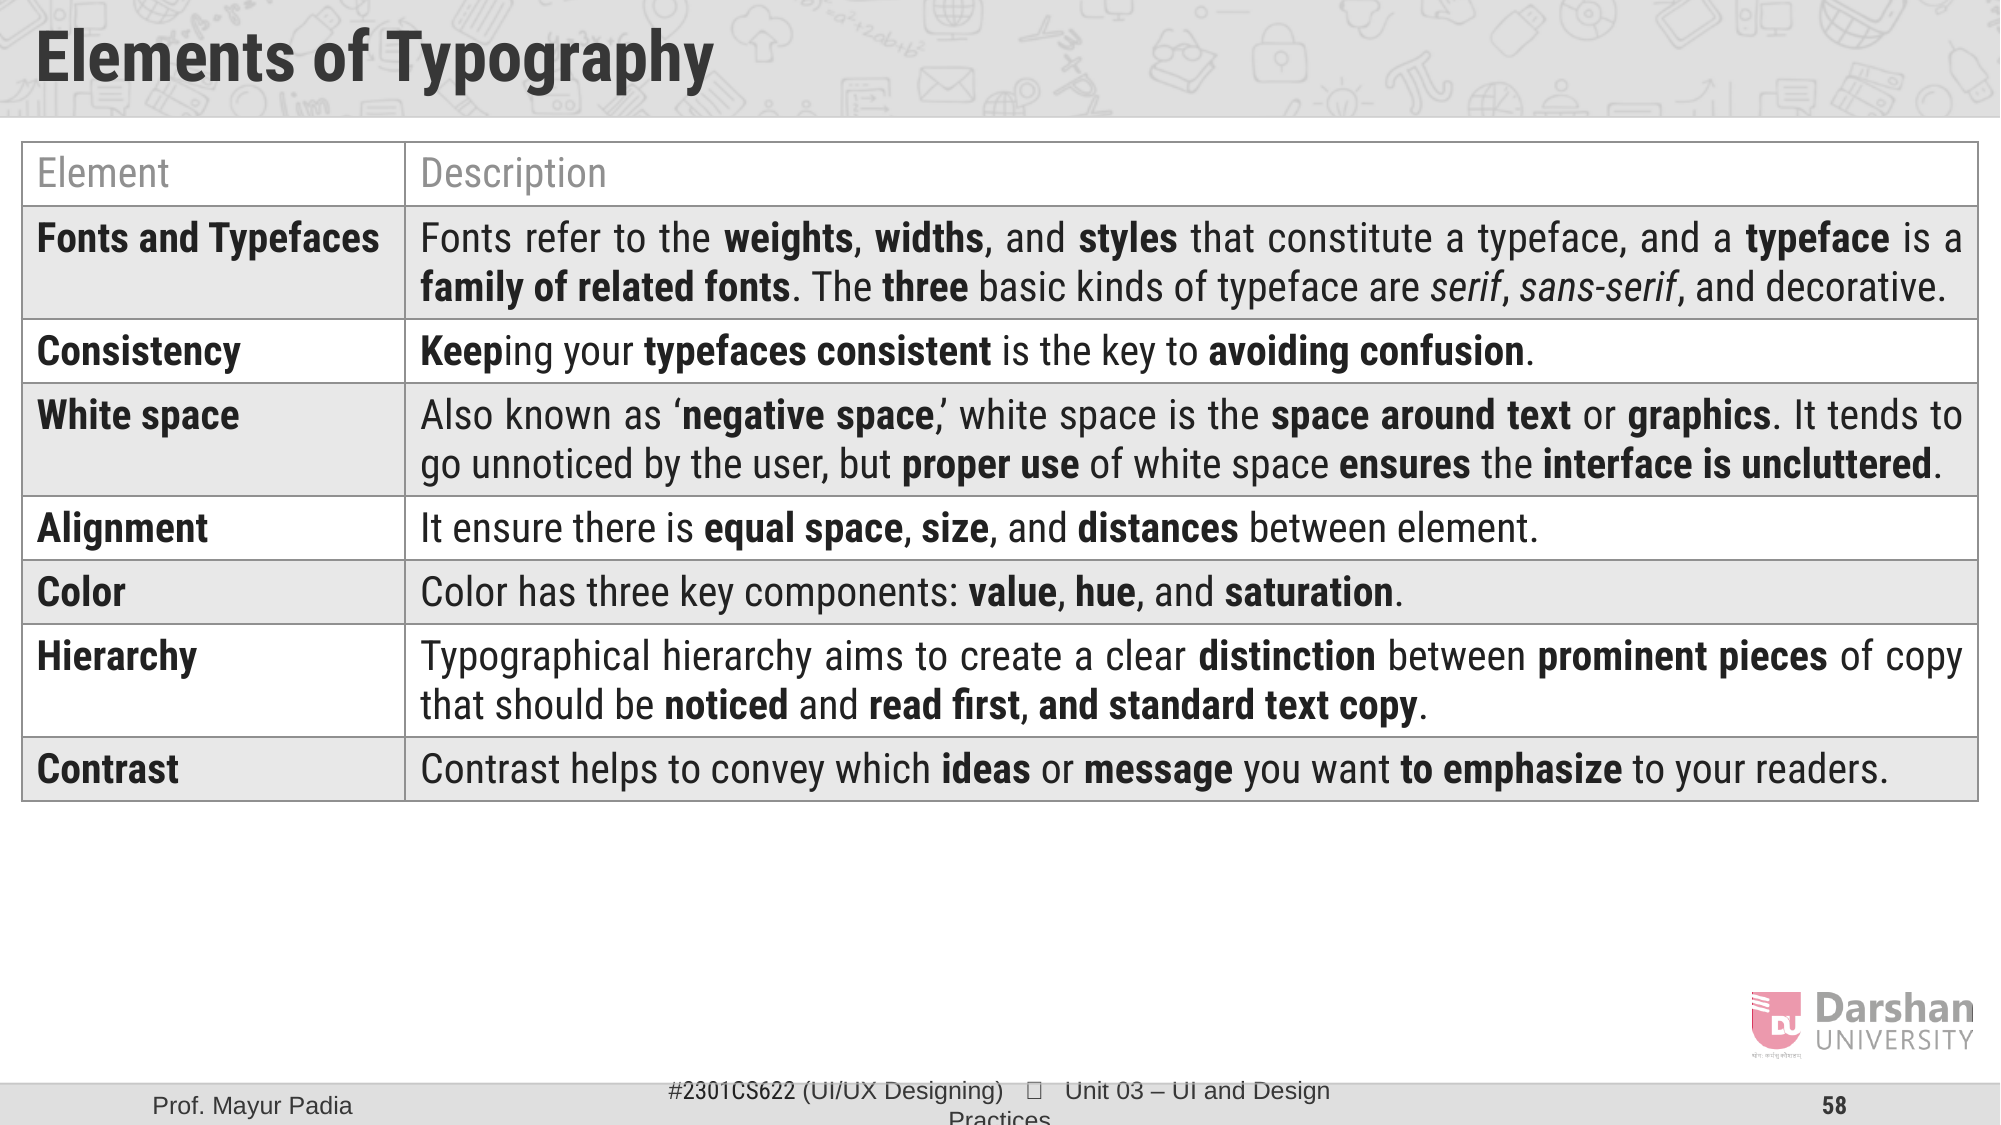

# Elements of Typography
| Element | Description |
| --- | --- |
| Fonts and Typefaces | Fonts refer to the weights, widths, and styles that constitute a typeface, and a typeface is a family of related fonts. The three basic kinds of typeface are serif, sans-serif, and decorative. |
| Consistency | Keeping your typefaces consistent is the key to avoiding confusion. |
| White space | Also known as ‘negative space,’ white space is the space around text or graphics. It tends to go unnoticed by the user, but proper use of white space ensures the interface is uncluttered. |
| Alignment | It ensure there is equal space, size, and distances between element. |
| Color | Color has three key components: value, hue, and saturation. |
| Hierarchy | Typographical hierarchy aims to create a clear distinction between prominent pieces of copy that should be noticed and read first, and standard text copy. |
| Contrast | Contrast helps to convey which ideas or message you want to emphasize to your readers. |